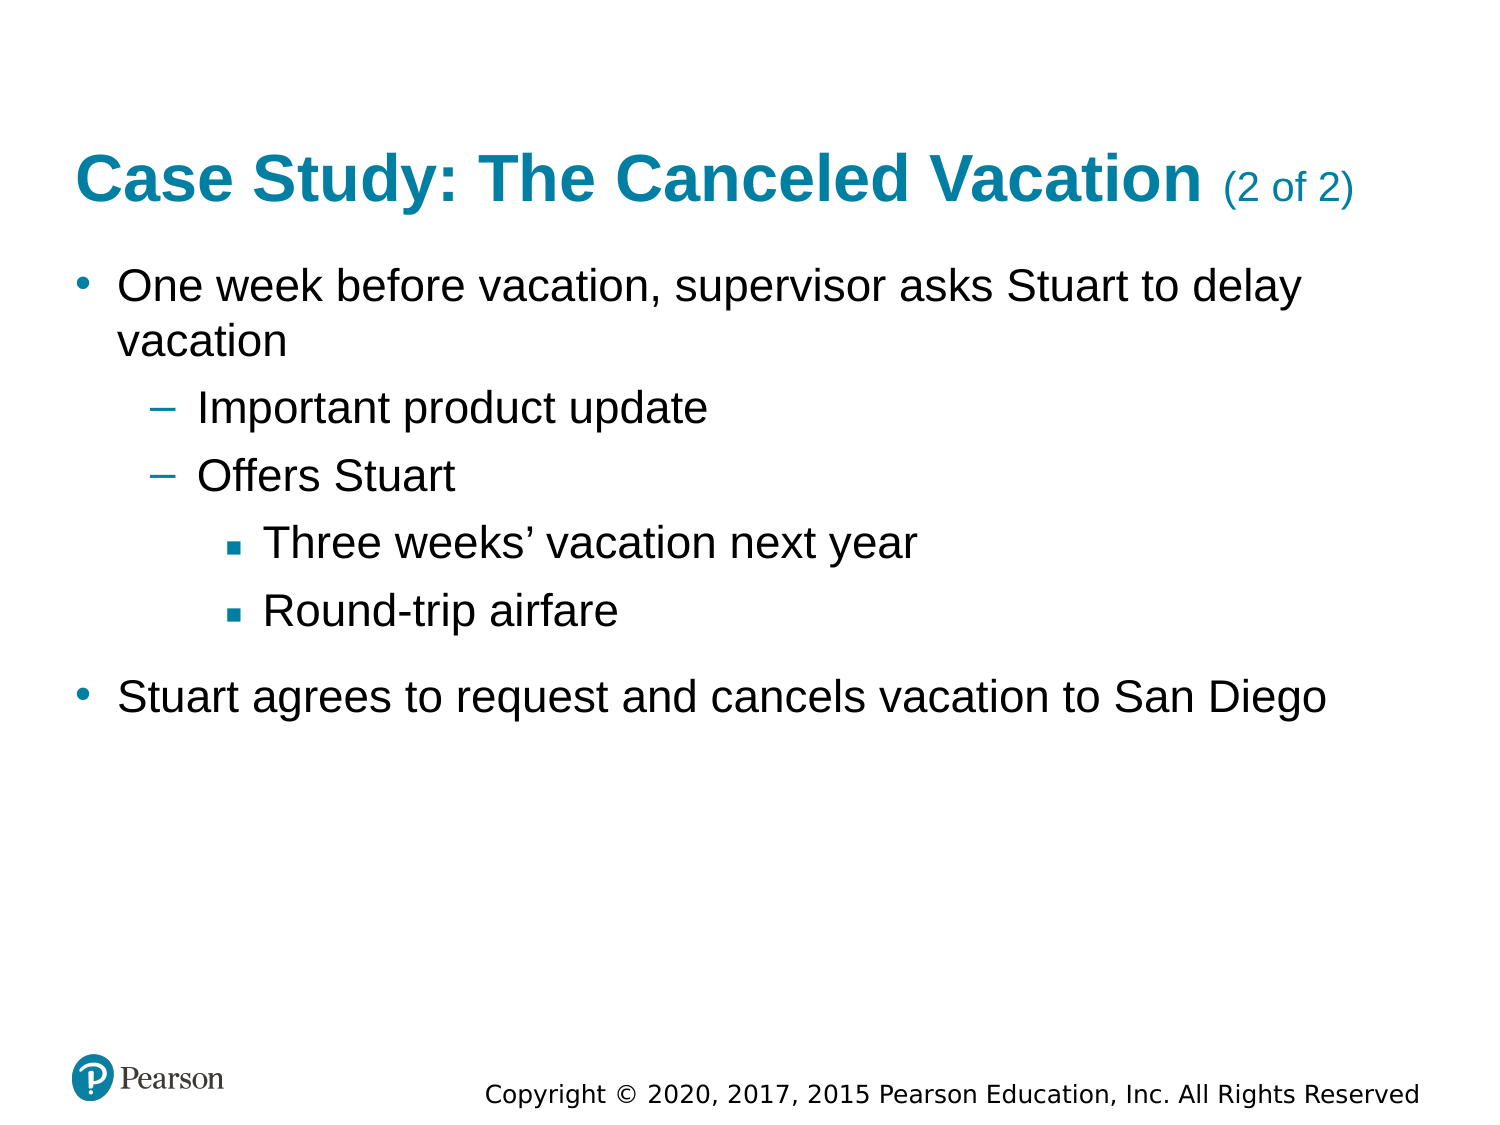

# Case Study: The Canceled Vacation (2 of 2)
One week before vacation, supervisor asks Stuart to delay vacation
Important product update
Offers Stuart
Three weeks’ vacation next year
Round-trip airfare
Stuart agrees to request and cancels vacation to San Diego